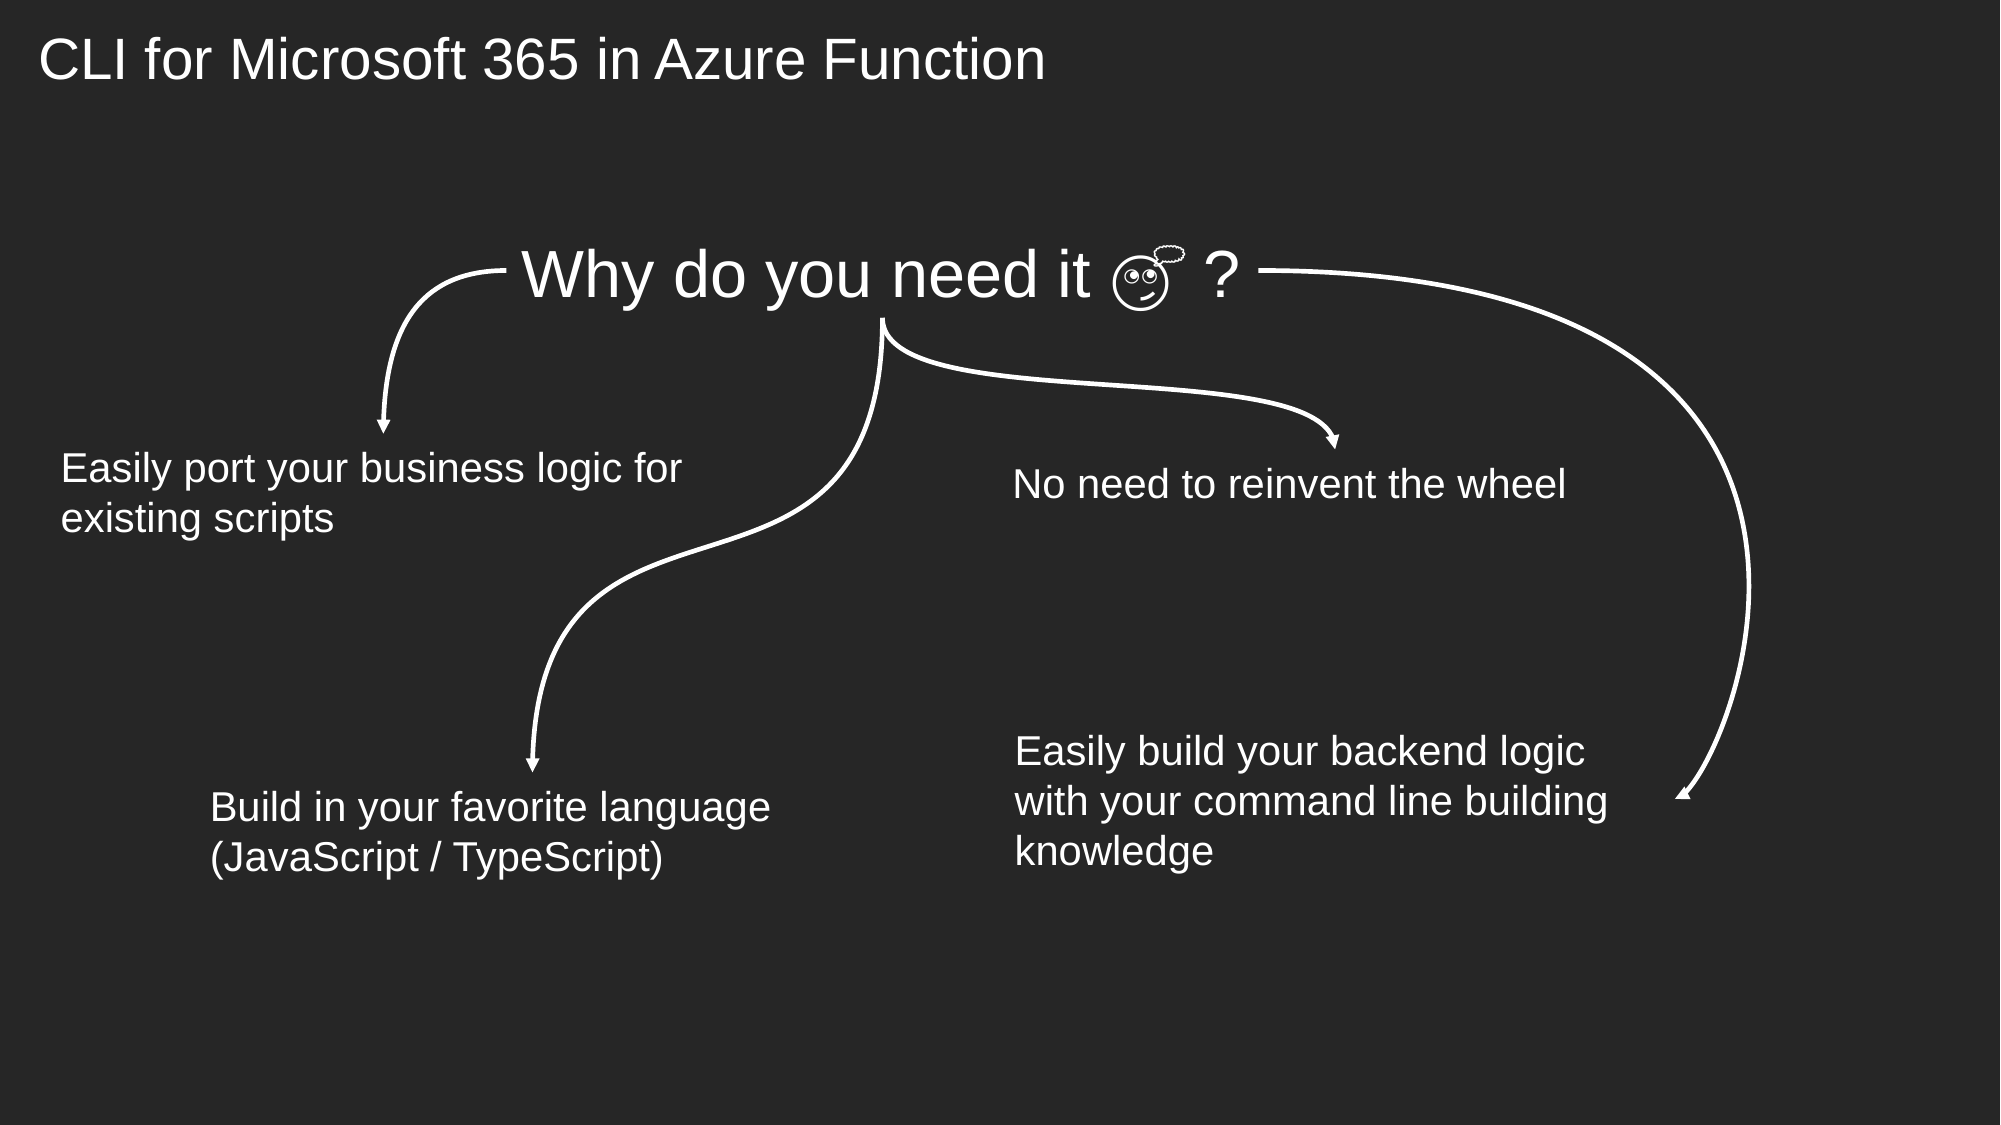

CLI for Microsoft 365 in Azure Function
Why do you need it 🤔 ?
Easily port your business logic for existing scripts
No need to reinvent the wheel
Easily build your backend logic with your command line building knowledge
Build in your favorite language (JavaScript / TypeScript)